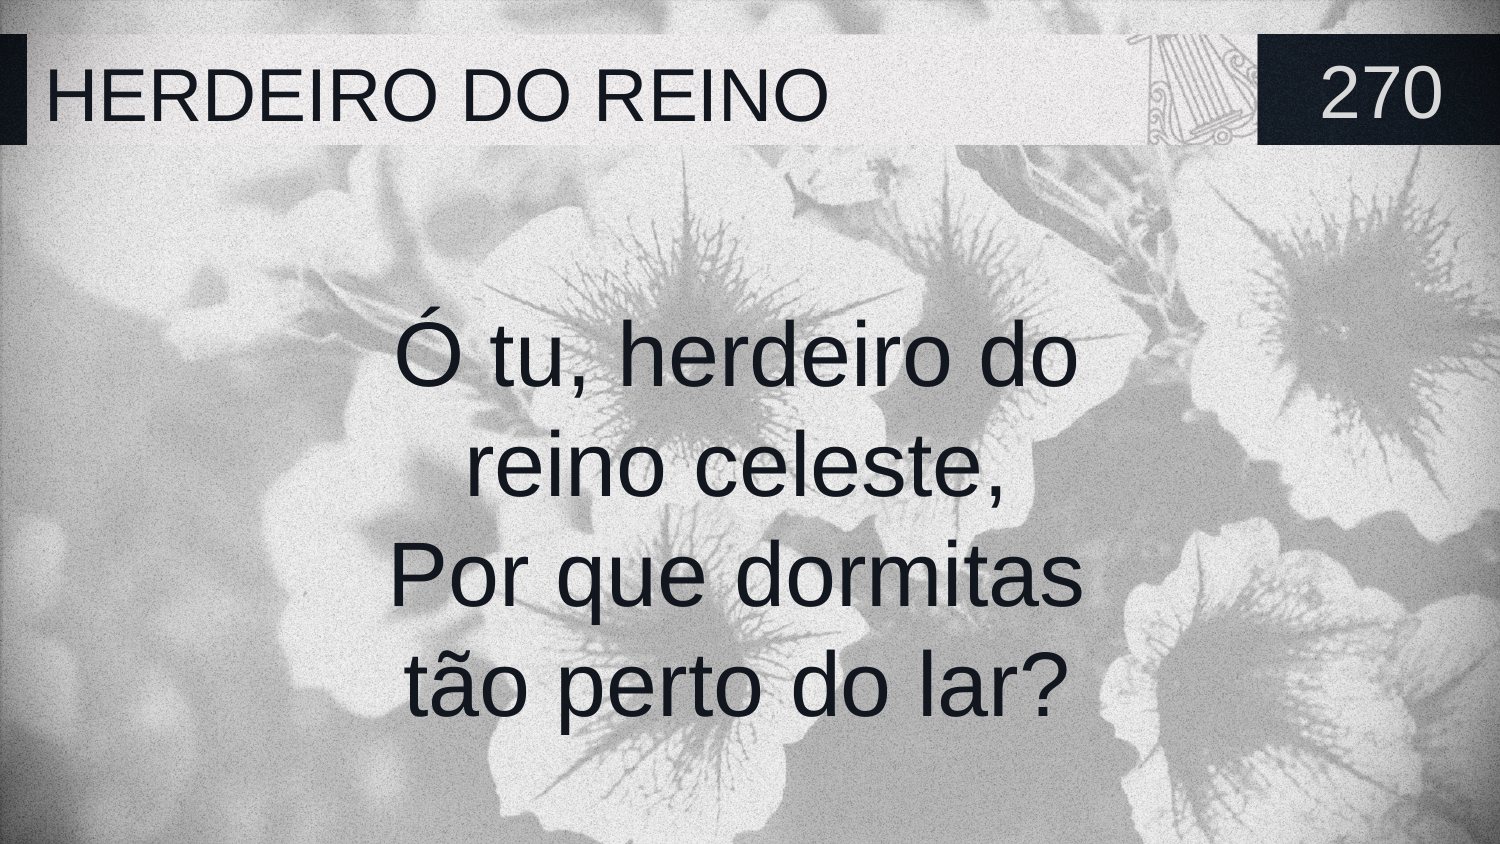

# HERDEIRO DO REINO
270
Ó tu, herdeiro do
reino celeste,
Por que dormitas
tão perto do lar?